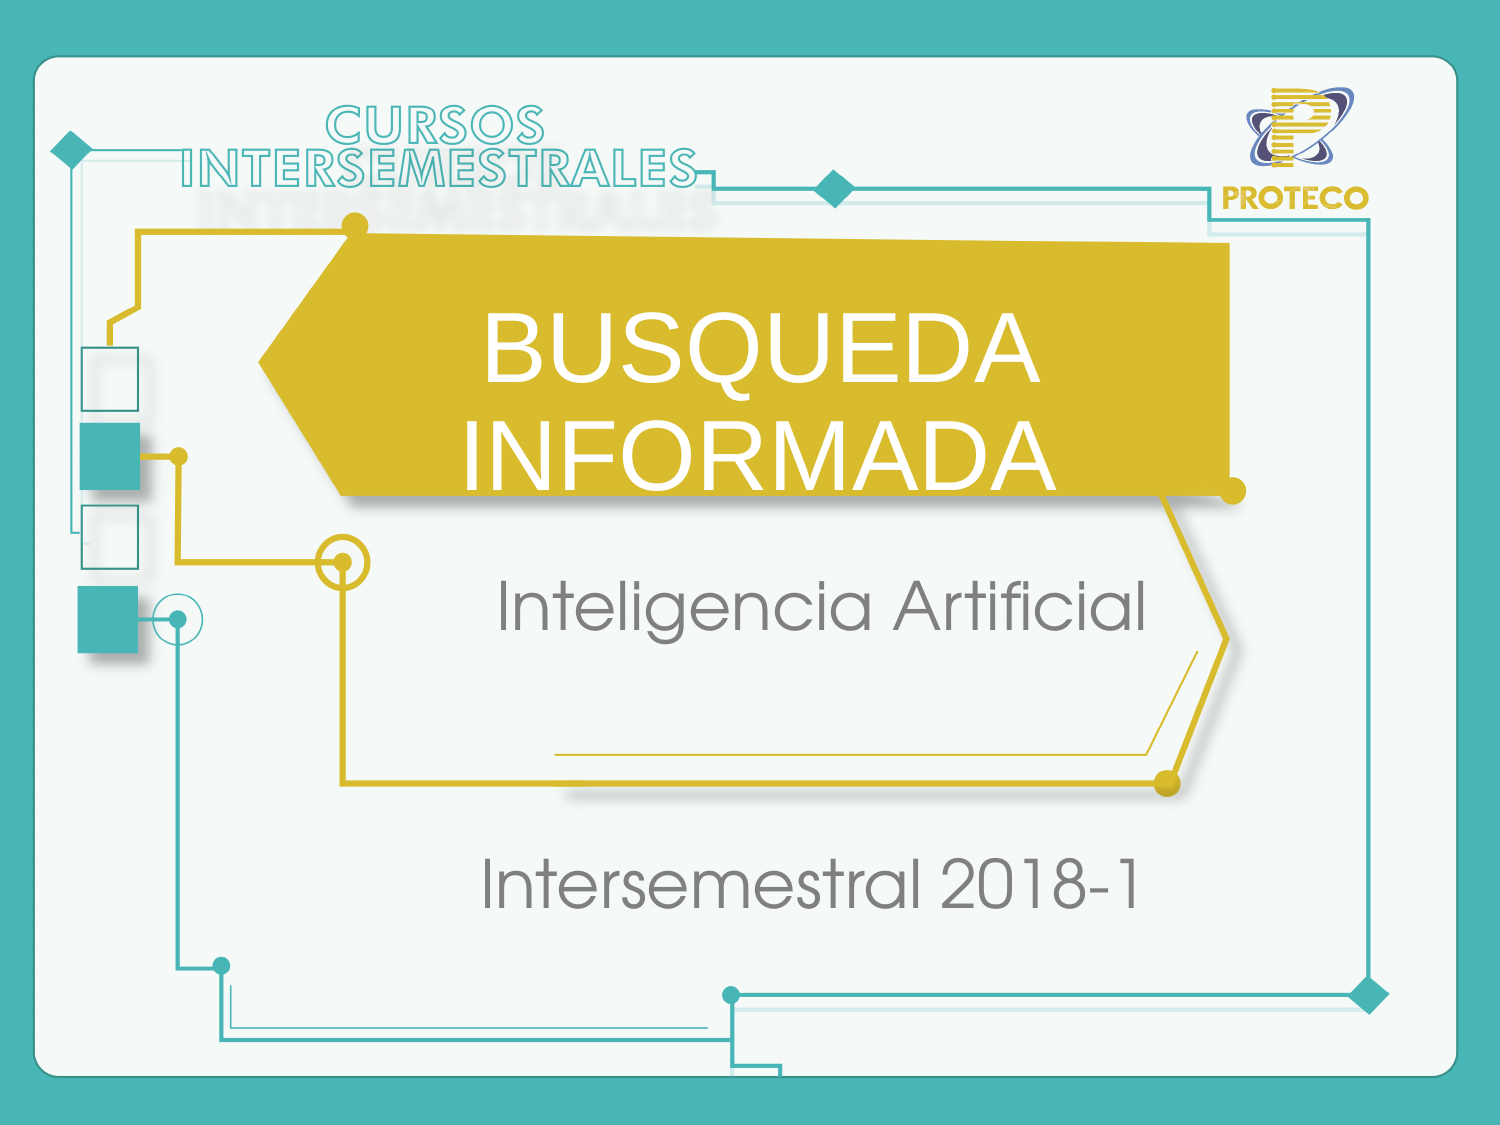

# BUSQUEDA INFORMADA
Inteligencia Artificial
Intersemestral 2018-1